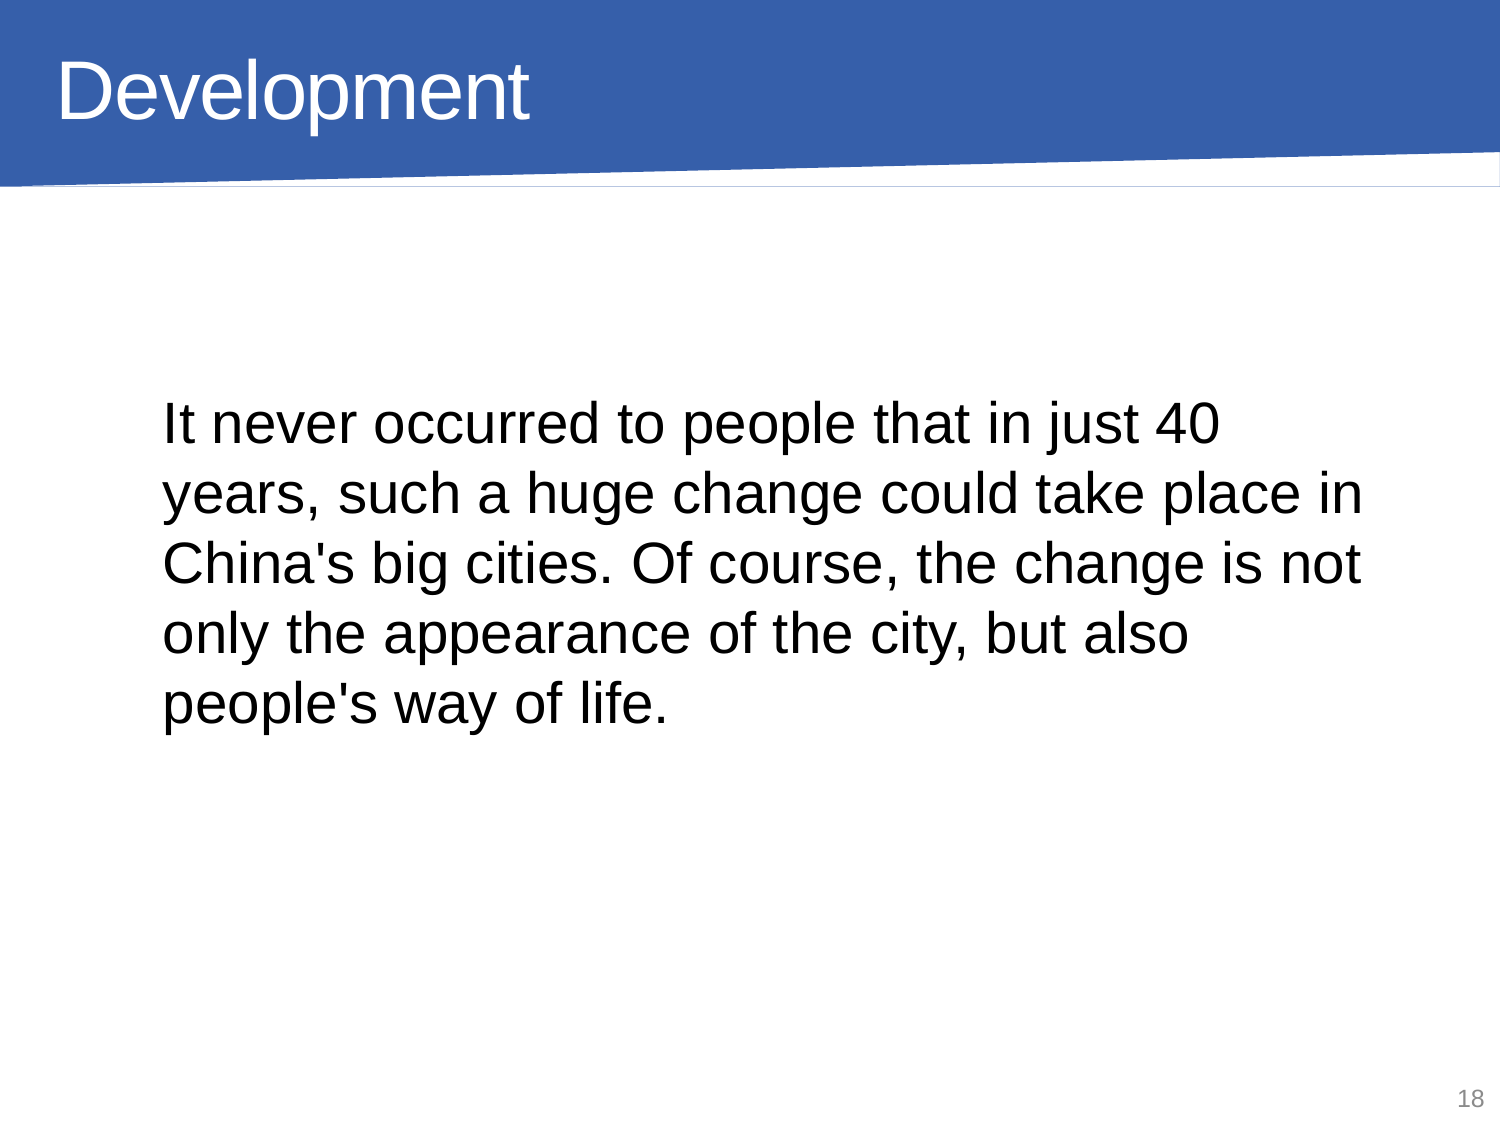

Development
It never occurred to people that in just 40 years, such a huge change could take place in China's big cities. Of course, the change is not only the appearance of the city, but also people's way of life.
18